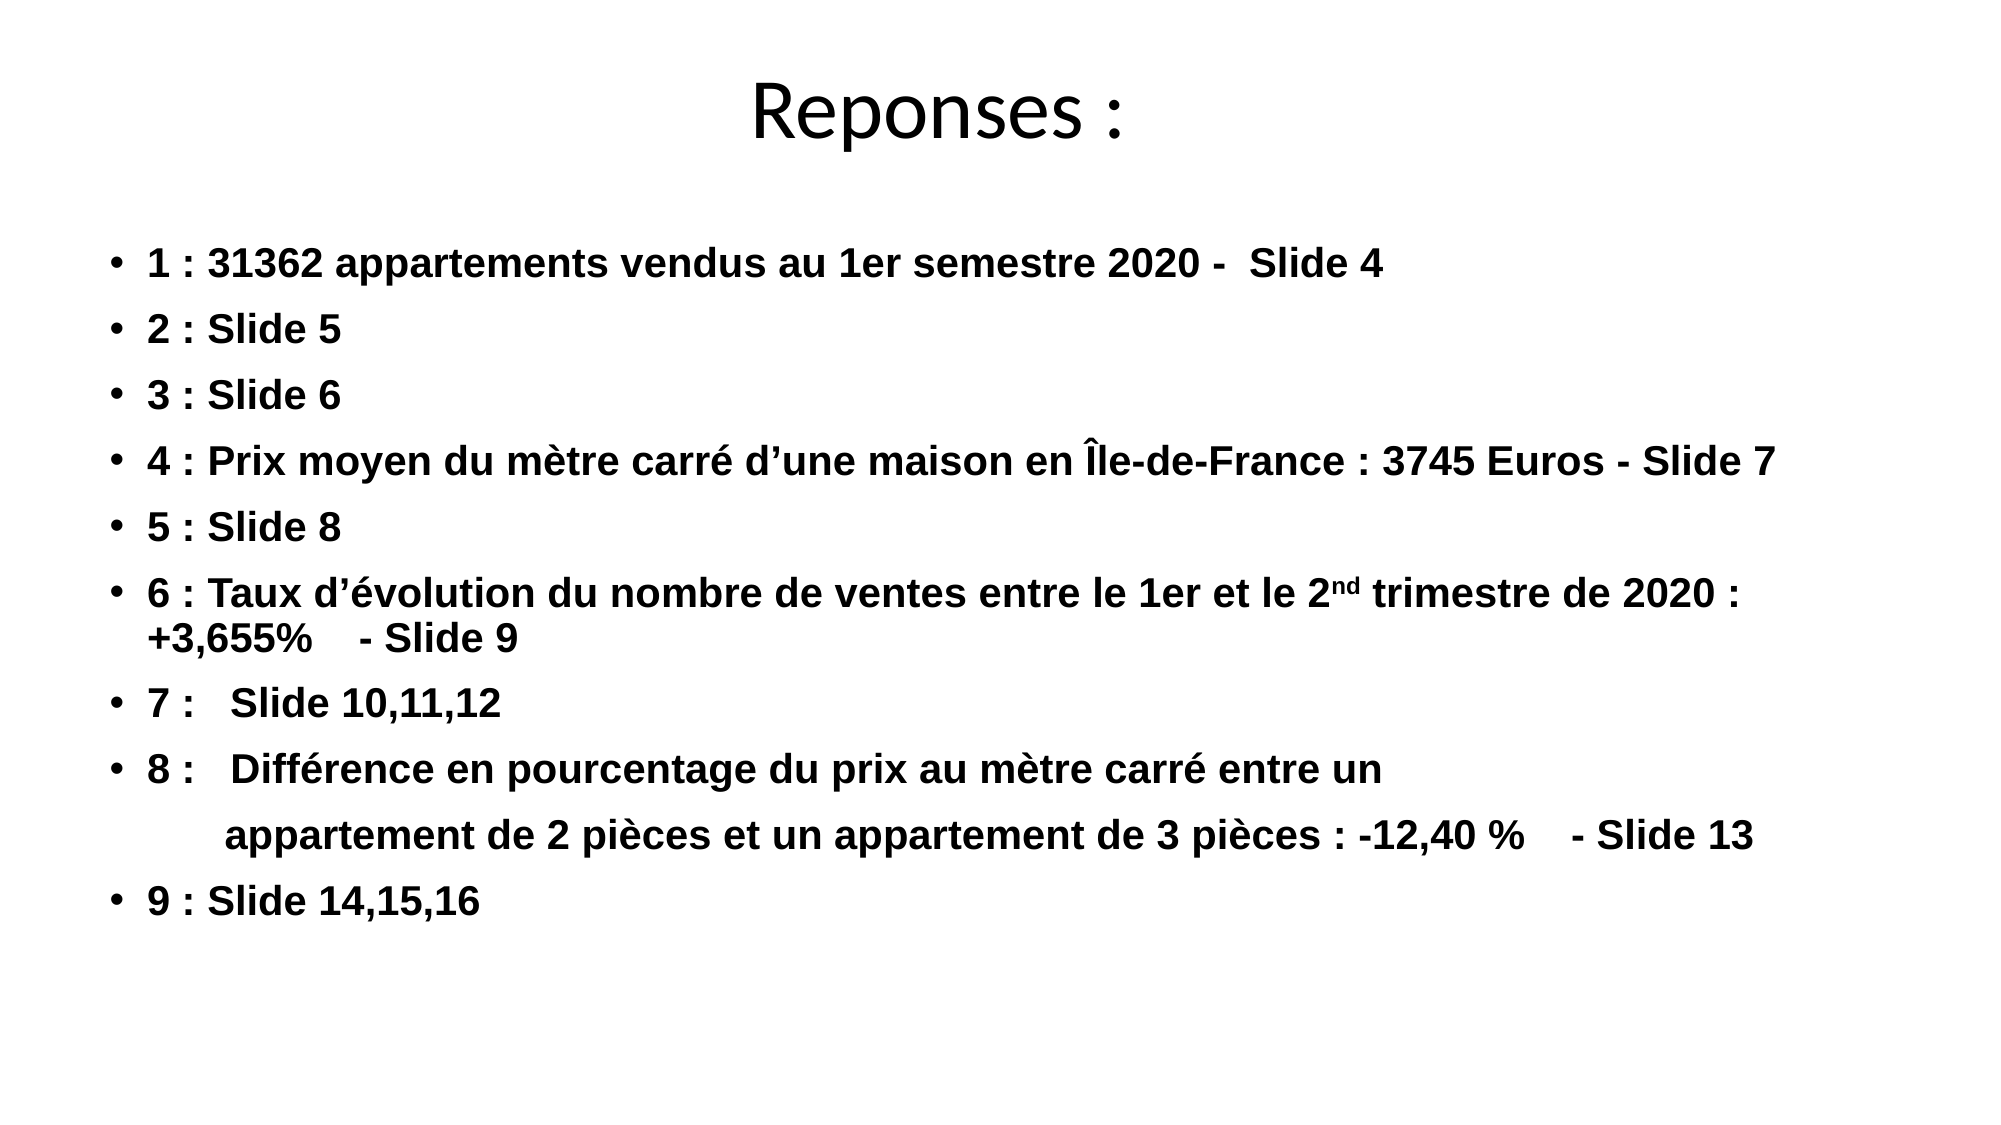

# Reponses :
1 : 31362 appartements vendus au 1er semestre 2020 -  Slide 4
2 : Slide 5
3 : Slide 6
4 : Prix moyen du mètre carré d’une maison en Île-de-France : 3745 Euros - Slide 7
5 : Slide 8
6 : Taux d’évolution du nombre de ventes entre le 1er et le 2nd trimestre de 2020 : 	+3,655%    - Slide 9
7 :   Slide 10,11,12
8 :   Différence en pourcentage du prix au mètre carré entre un
          appartement de 2 pièces et un appartement de 3 pièces : -12,40 %    - Slide 13
9 : Slide 14,15,16